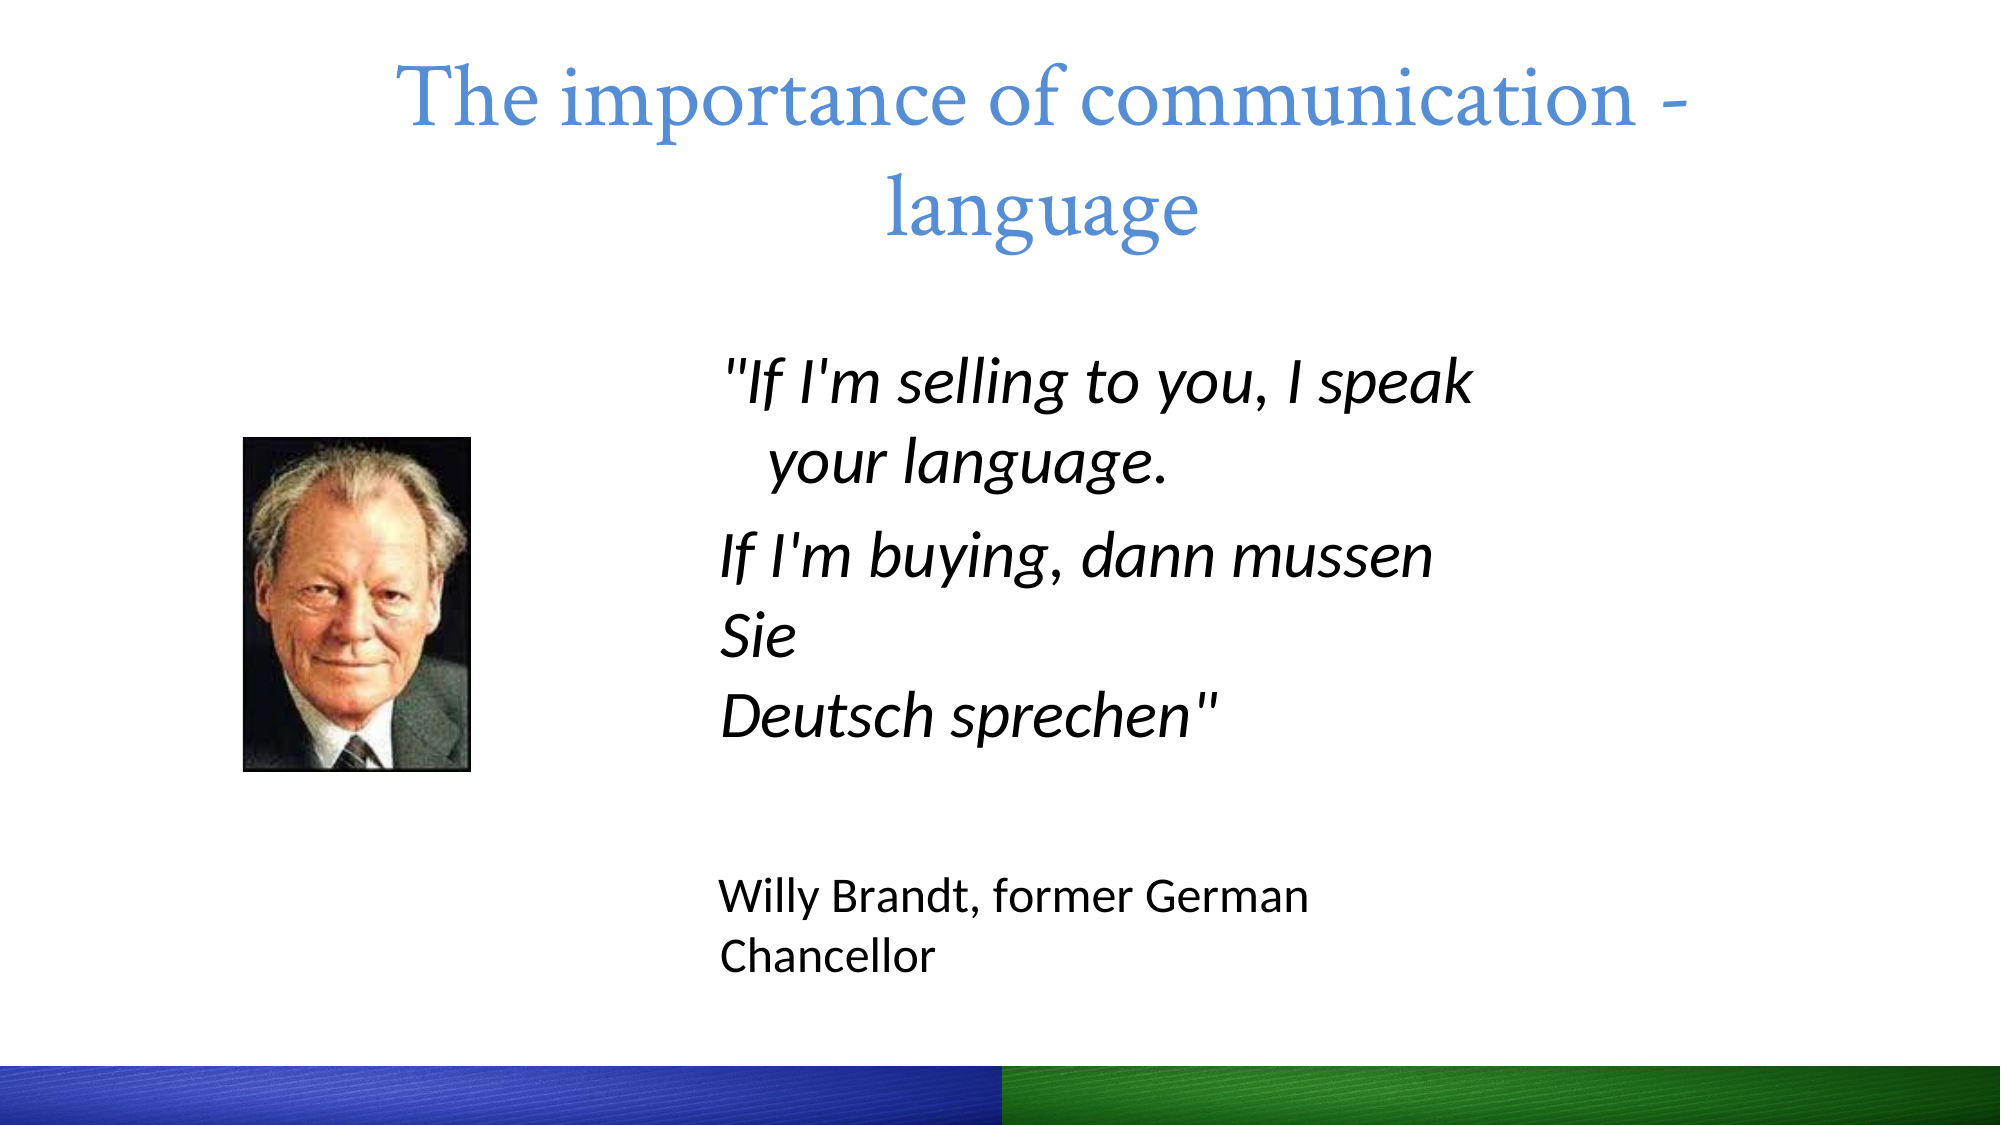

# The importance of communication - language
"If I'm selling to you, I speak your language.
If I'm buying, dann mussen Sie
Deutsch sprechen"

Willy Brandt, former German Chancellor